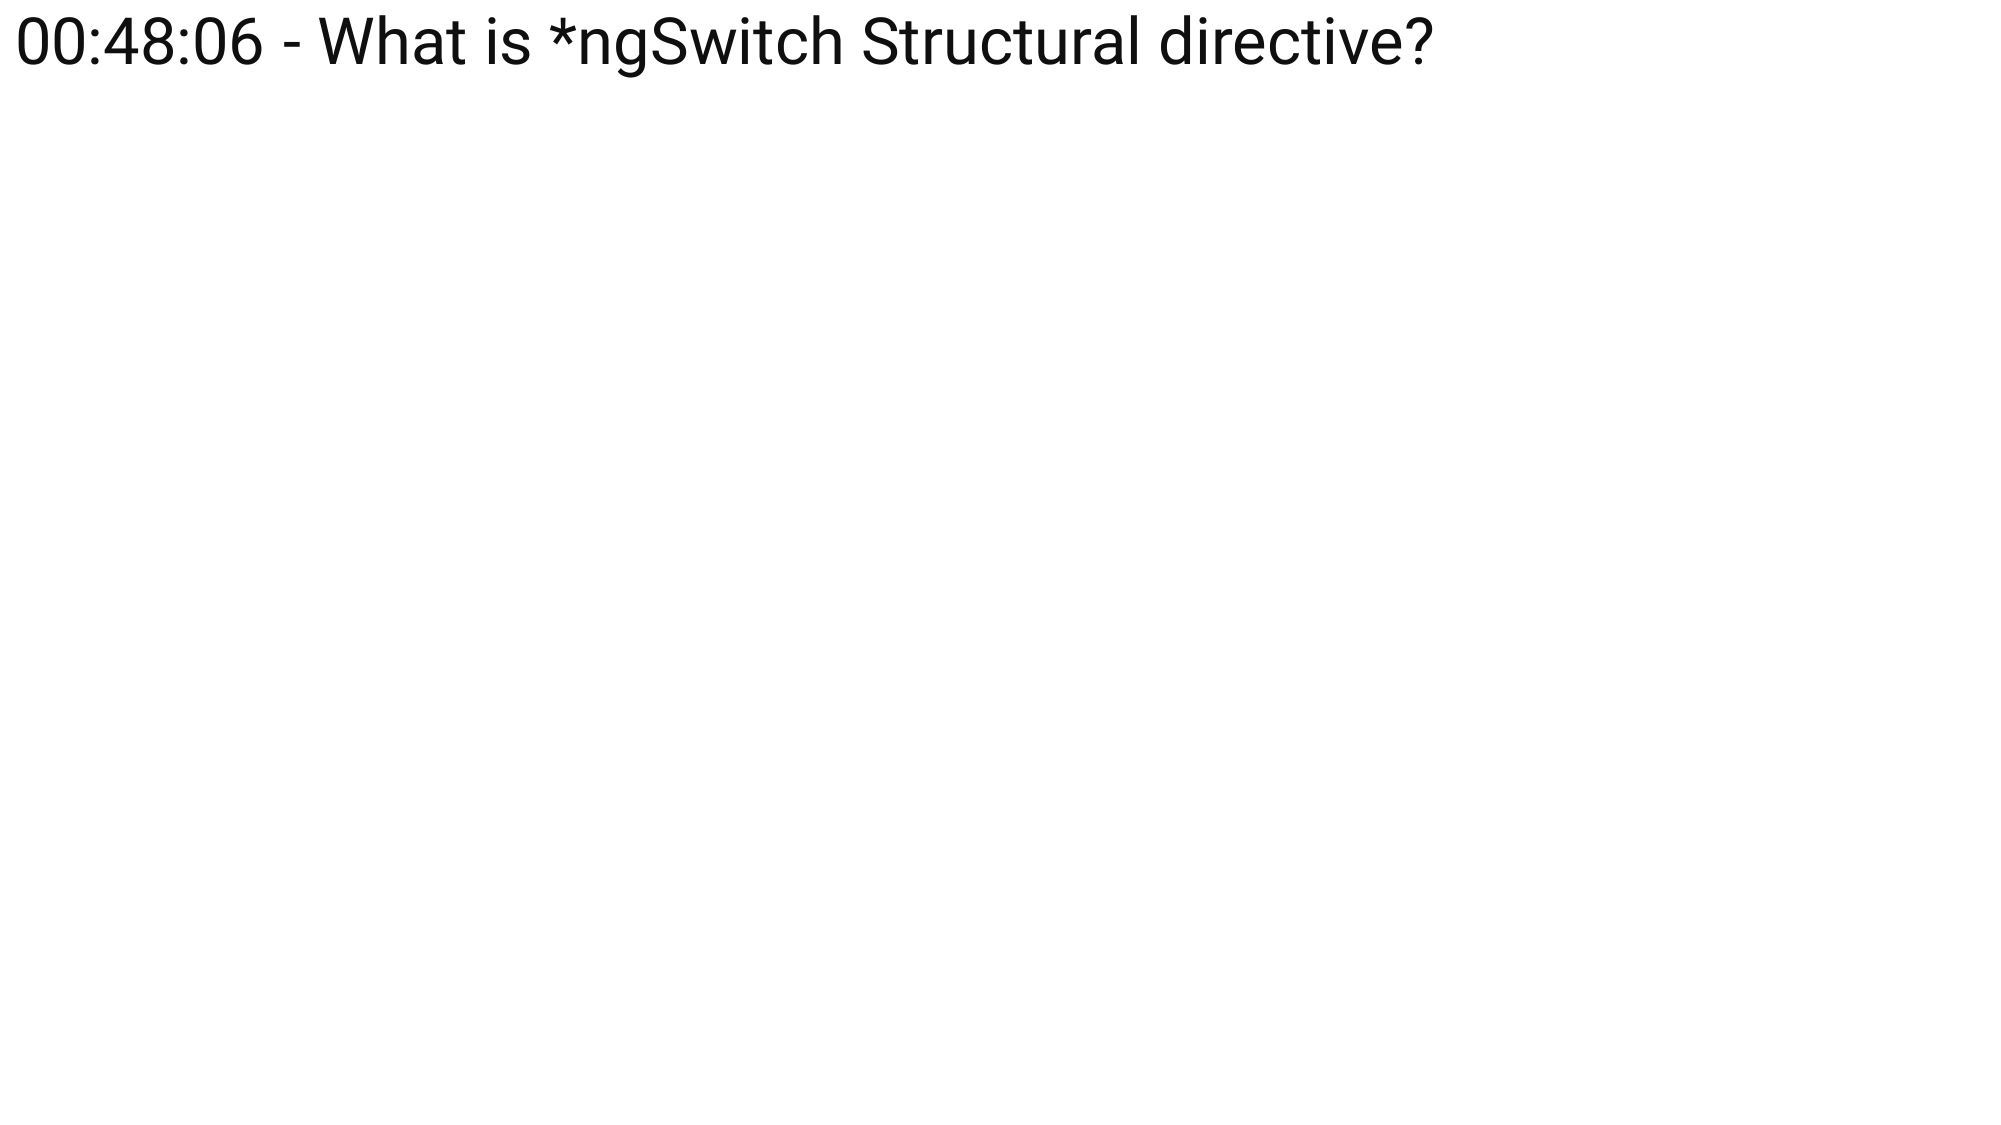

# 00:48:06 - What is *ngSwitch Structural directive?